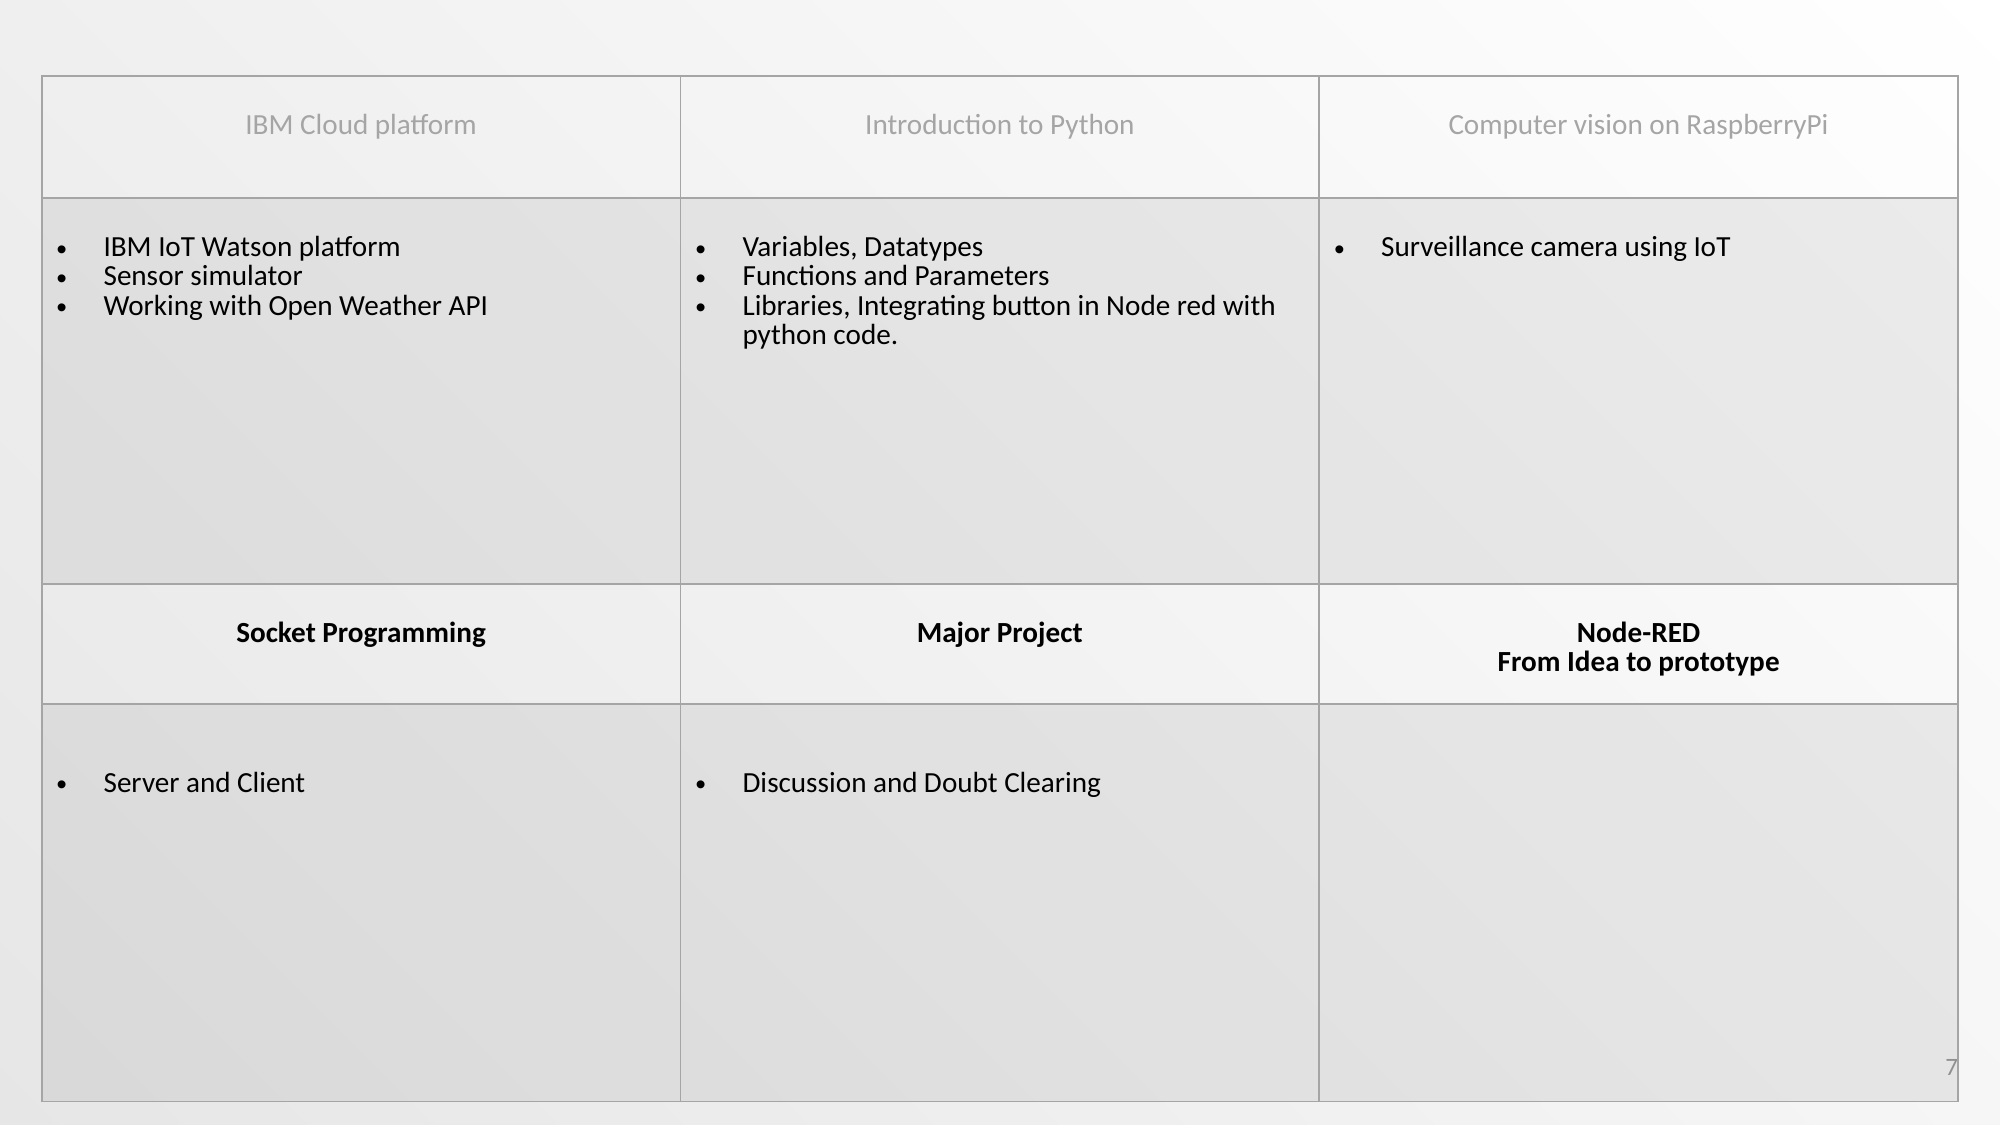

| IBM Cloud platform | Introduction to Python | Computer vision on RaspberryPi |
| --- | --- | --- |
| IBM IoT Watson platform Sensor simulator Working with Open Weather API | Variables, Datatypes Functions and Parameters Libraries, Integrating button in Node red with python code. | Surveillance camera using IoT |
| Socket Programming | Major Project | Node-RED From Idea to prototype |
| Server and Client | Discussion and Doubt Clearing |  |
7